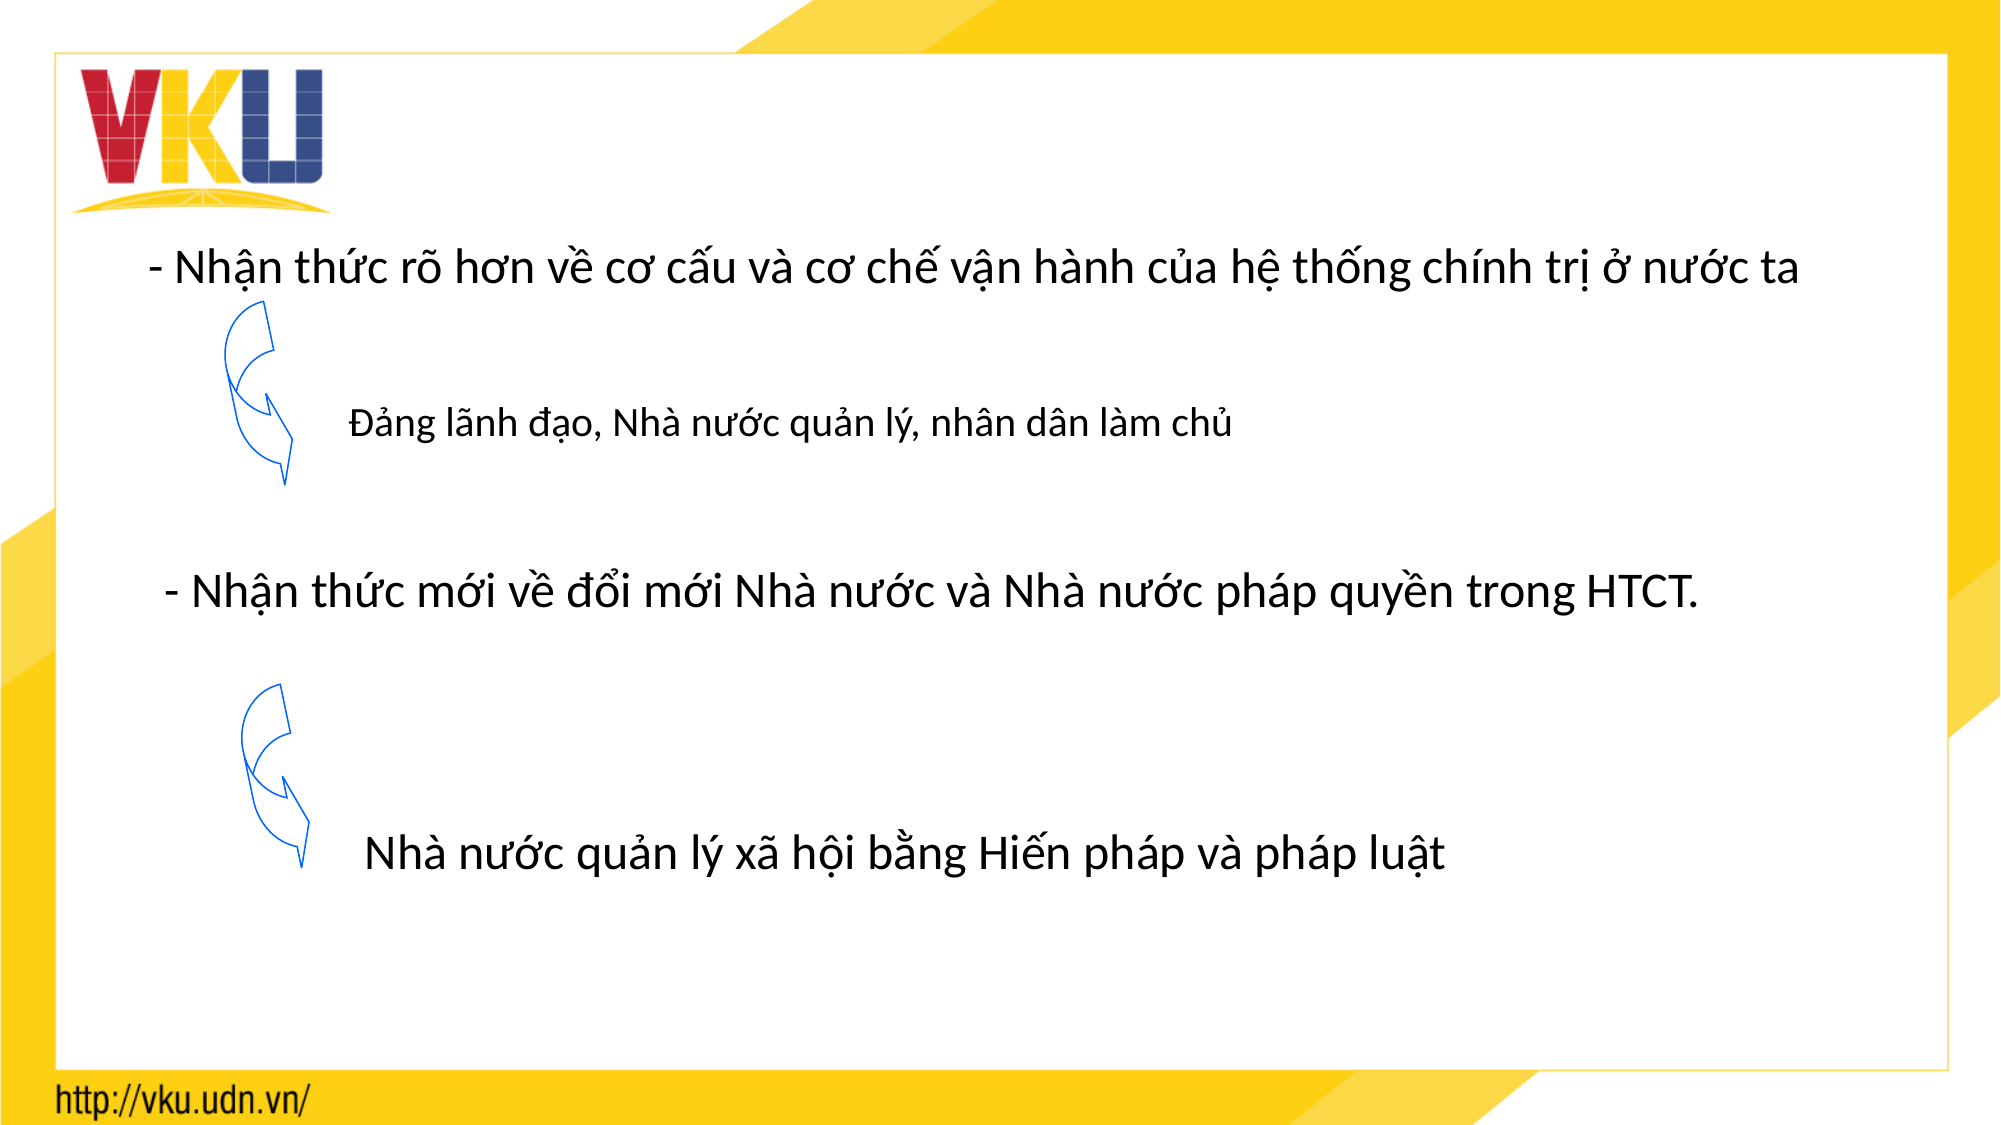

- Nhận thức rõ hơn về cơ cấu và cơ chế vận hành của hệ thống chính trị ở nước ta

Đảng lãnh đạo, Nhà nước quản lý, nhân dân làm chủ
- Nhận thức mới về đổi mới Nhà nước và Nhà nước pháp quyền trong HTCT.

Nhà nước quản lý xã hội bằng Hiến pháp và pháp luật